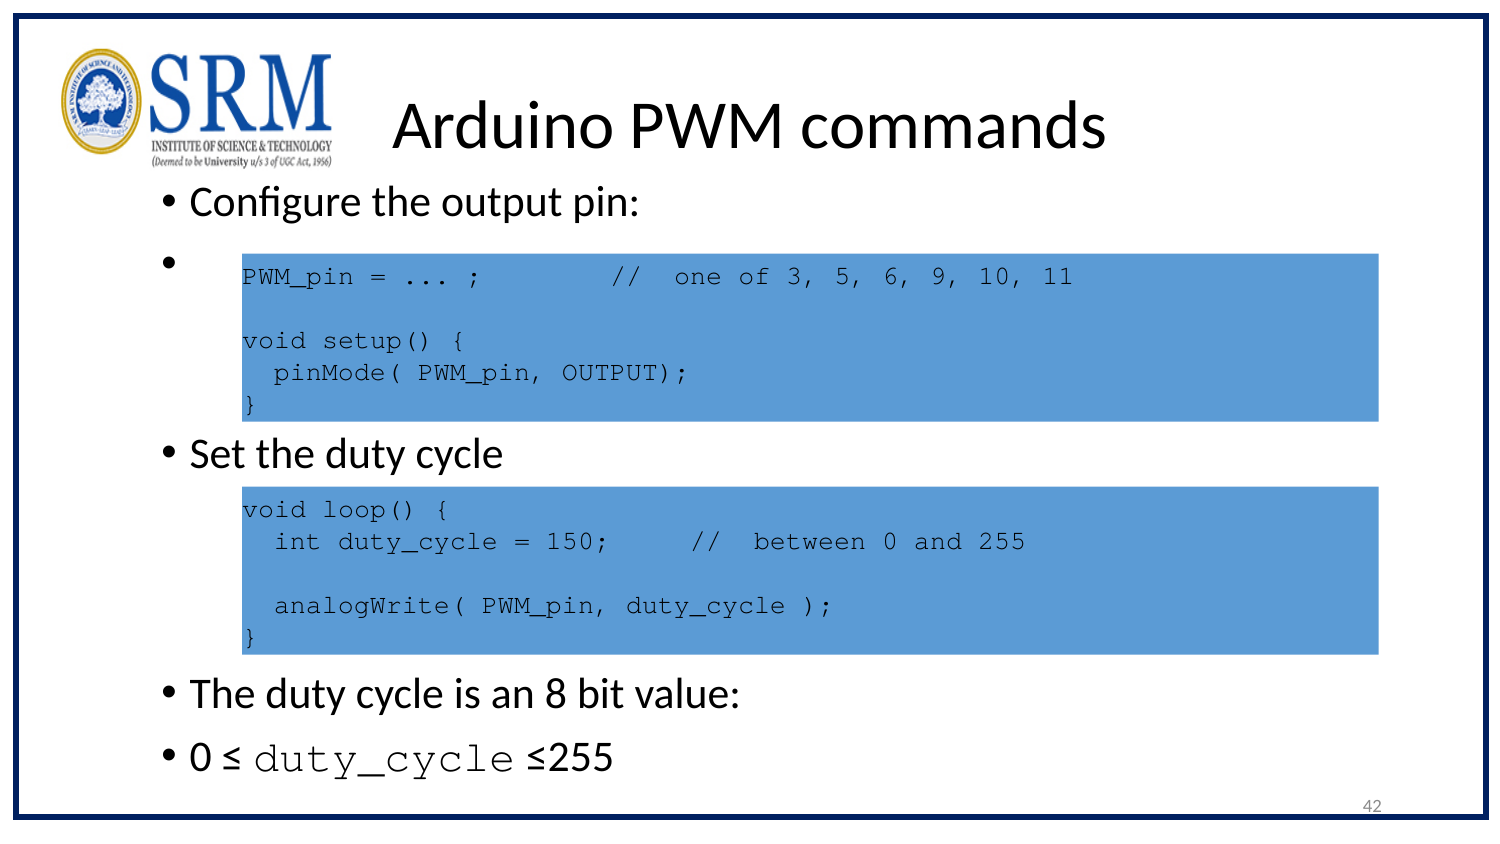

# Arduino PWM commands
Configure the output pin:

Set the duty cycle

The duty cycle is an 8 bit value:
0 ≤ duty_cycle ≤255

PWM_pin = ... ;        //  one of 3, 5, 6, 9, 10, 11

void setup() {
  pinMode( PWM_pin, OUTPUT);
}
void loop() {
  int duty_cycle = 150;     //  between 0 and 255

  analogWrite( PWM_pin, duty_cycle );
}
42